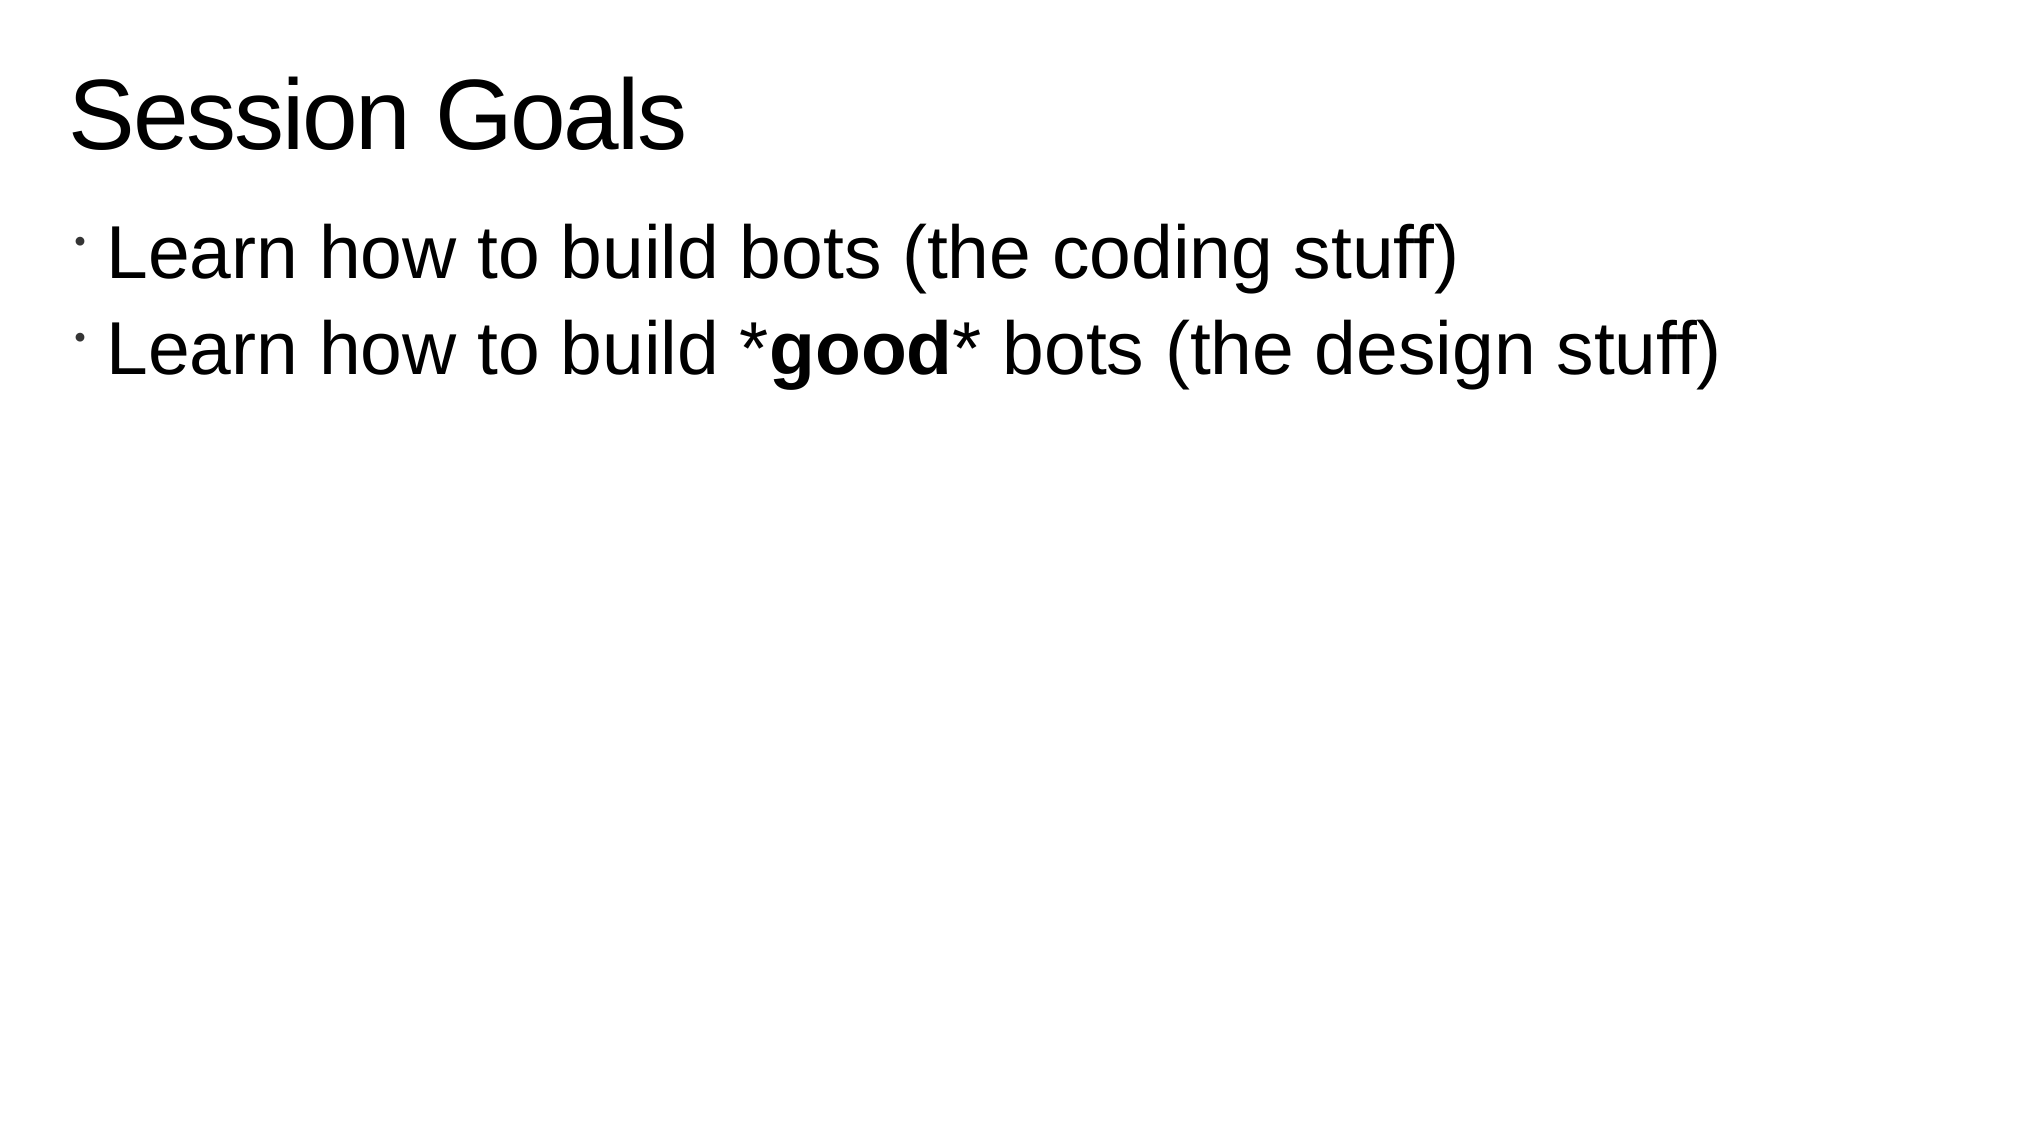

# Session Goals
Learn how to build bots (the coding stuff)
Learn how to build *good* bots (the design stuff)